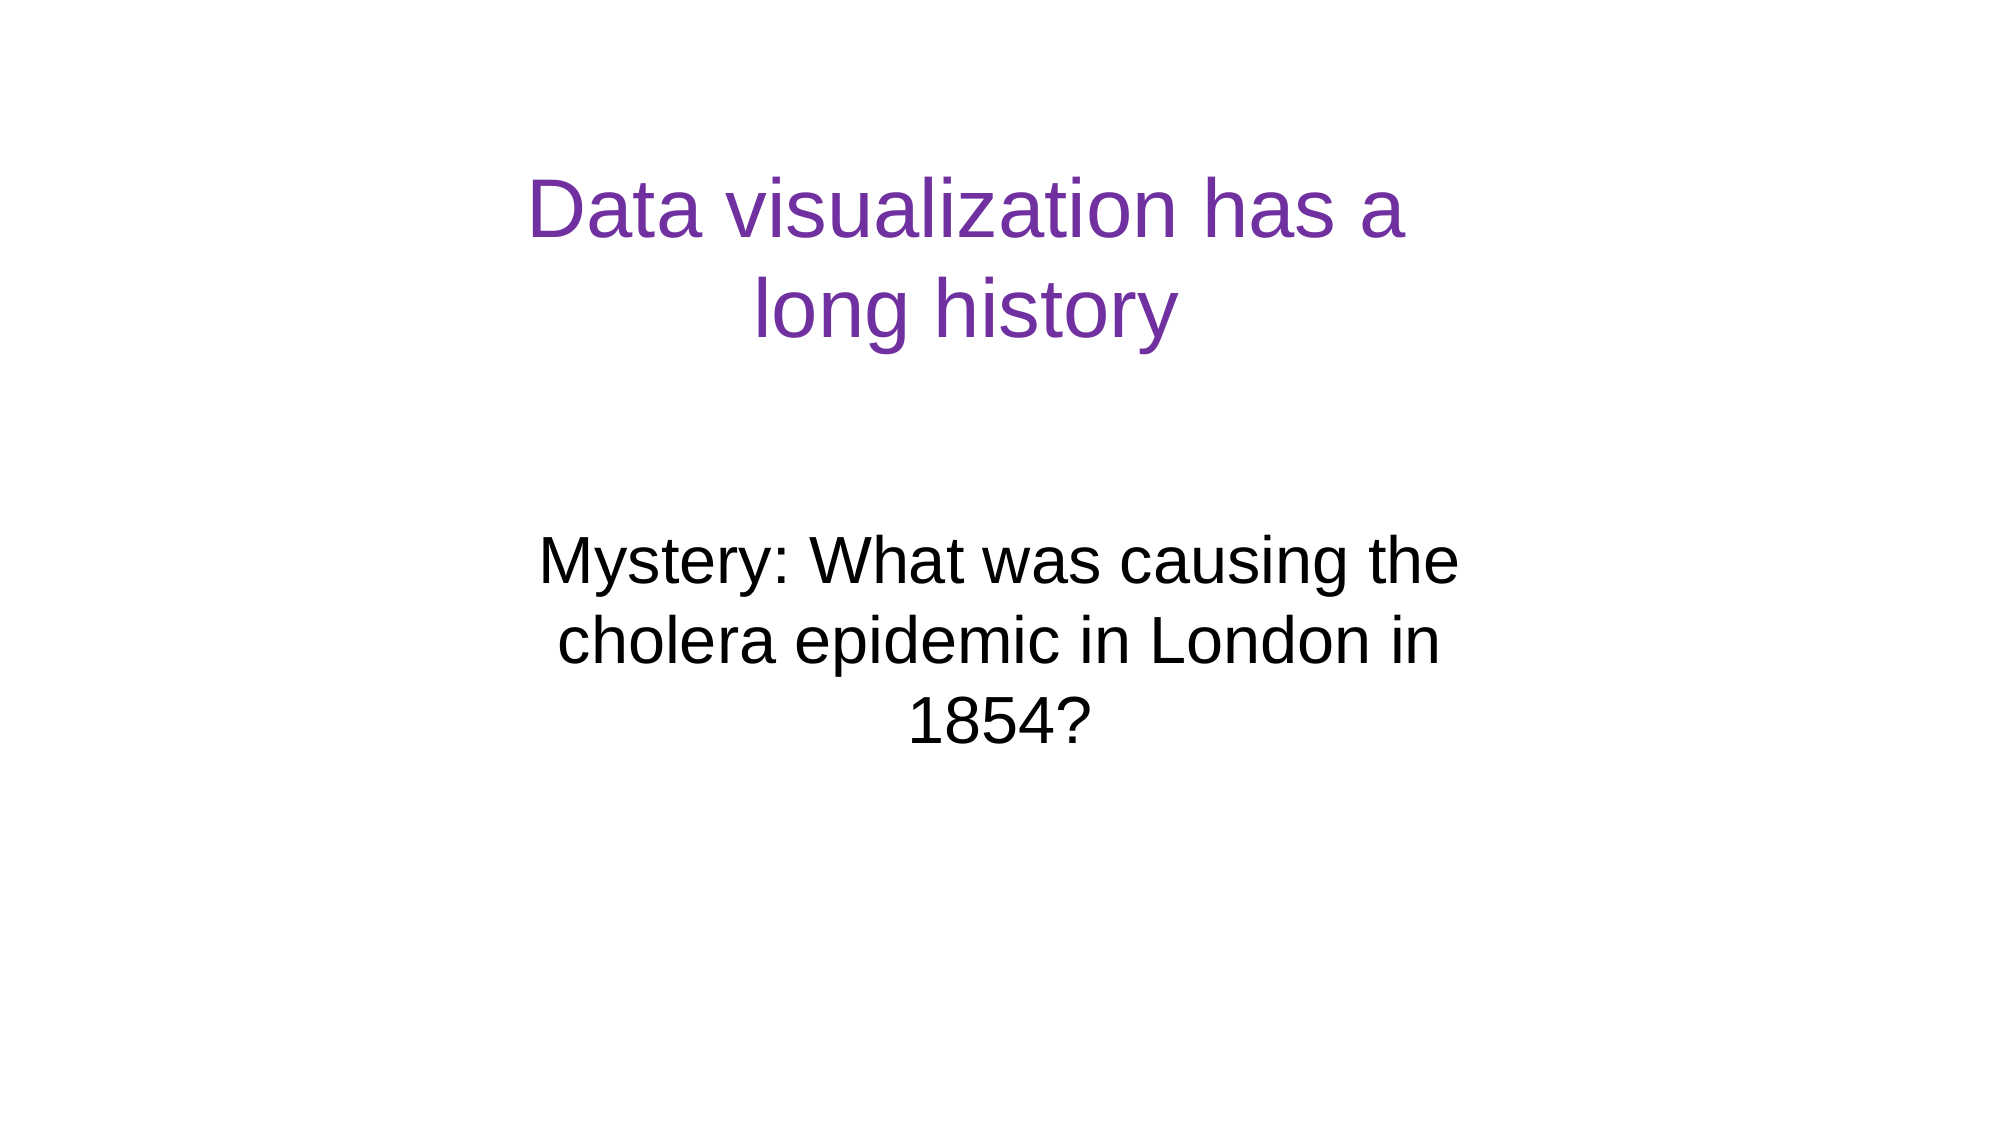

Data visualization has a long history
Mystery: What was causing the cholera epidemic in London in 1854?